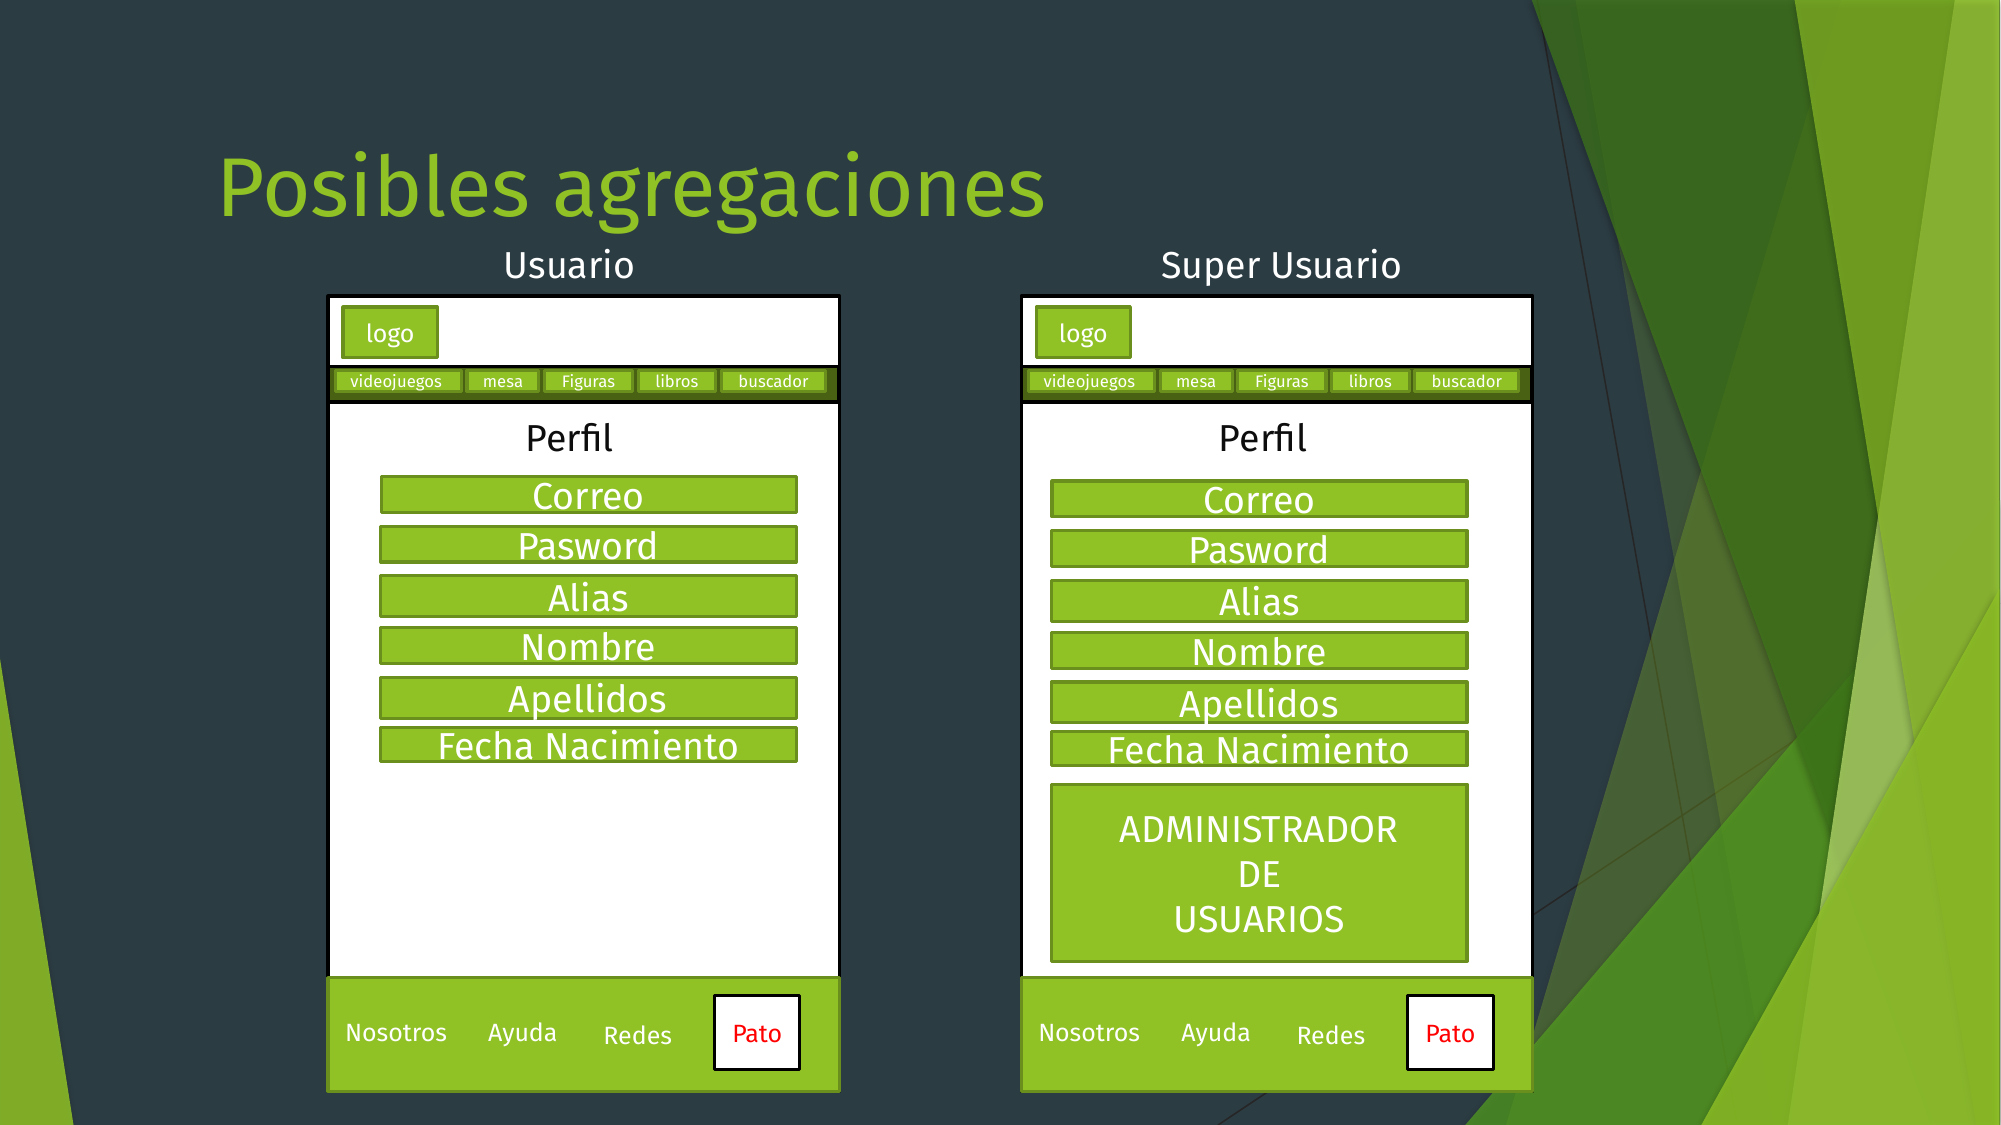

# Posibles agregaciones
Usuario
Super Usuario

logo
logo

videojuegos
mesa
Figuras
libros
buscador
videojuegos
mesa
Figuras
libros
buscador
Perfil
Perfil
Correo
Correo
Pasword
Pasword
Alias
Alias
Nombre
Nombre
Apellidos
Apellidos
Fecha Nacimiento
Fecha Nacimiento
ADMINISTRADOR
DE
USUARIOS

Pato
Pato
Ayuda
Ayuda
Nosotros
Nosotros
Redes
Redes